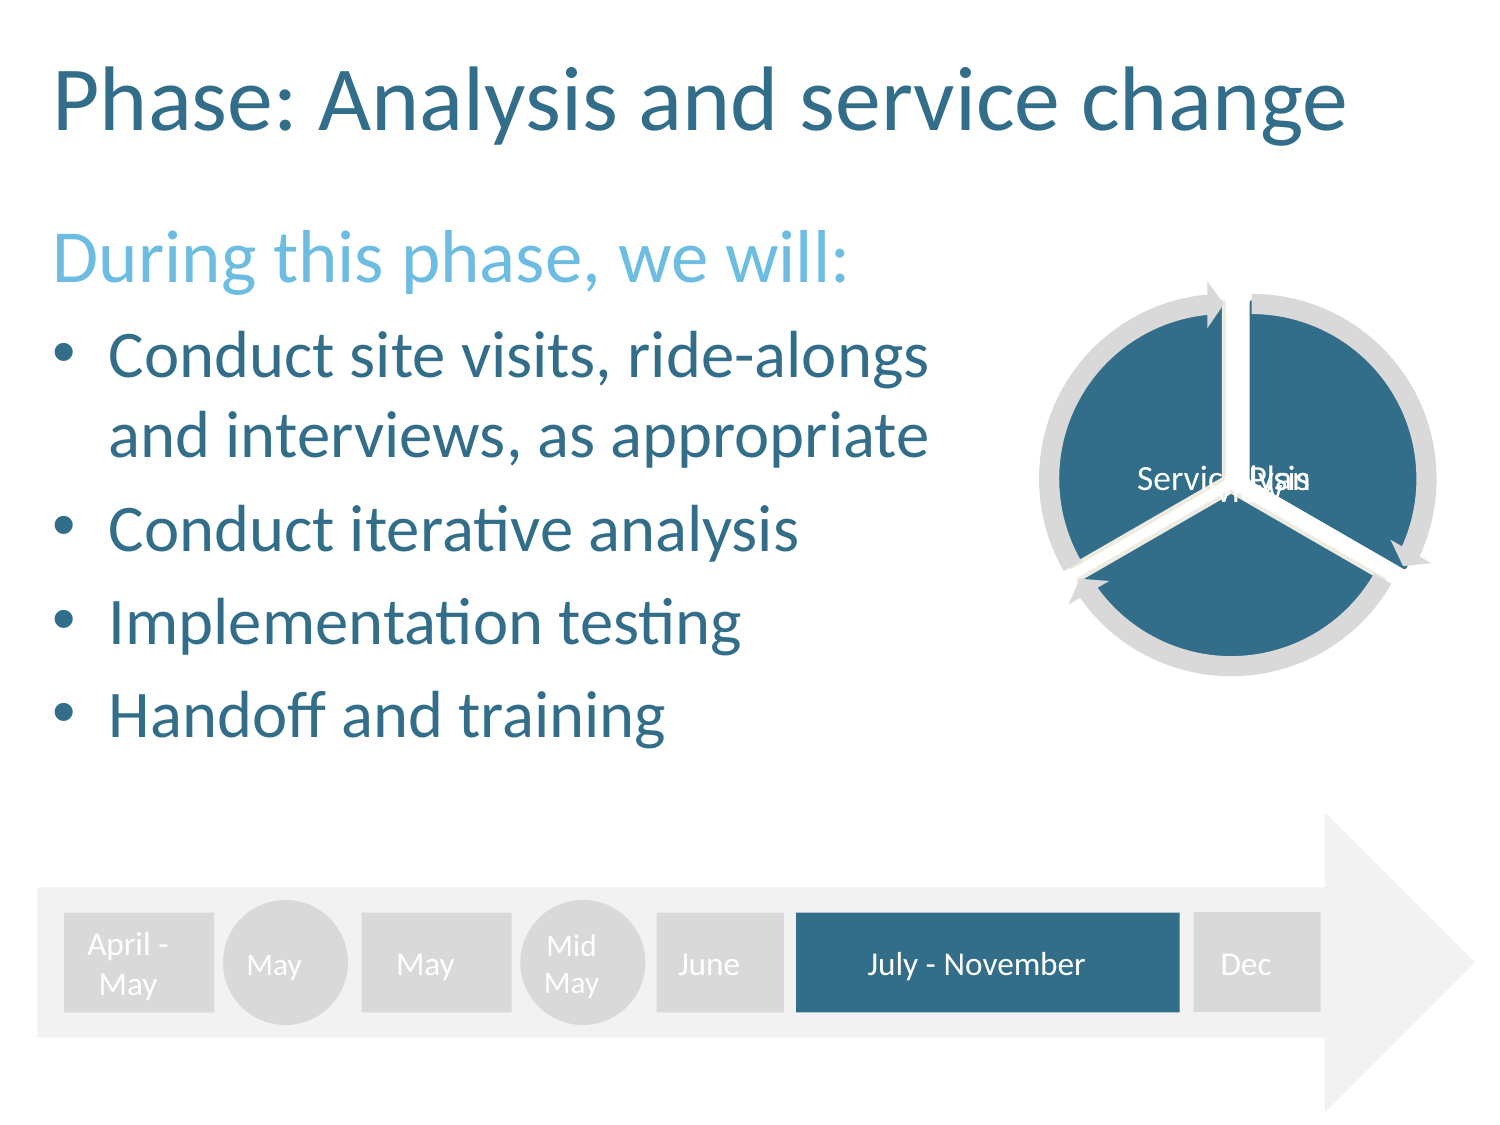

# Phase: Analysis and service change
During this phase, we will:
Conduct site visits, ride-alongs and interviews, as appropriate
Conduct iterative analysis
Implementation testing
Handoff and training
Analysis
Review
Service Plan

May

MidMay

Dec

April - May

May

June

July - November